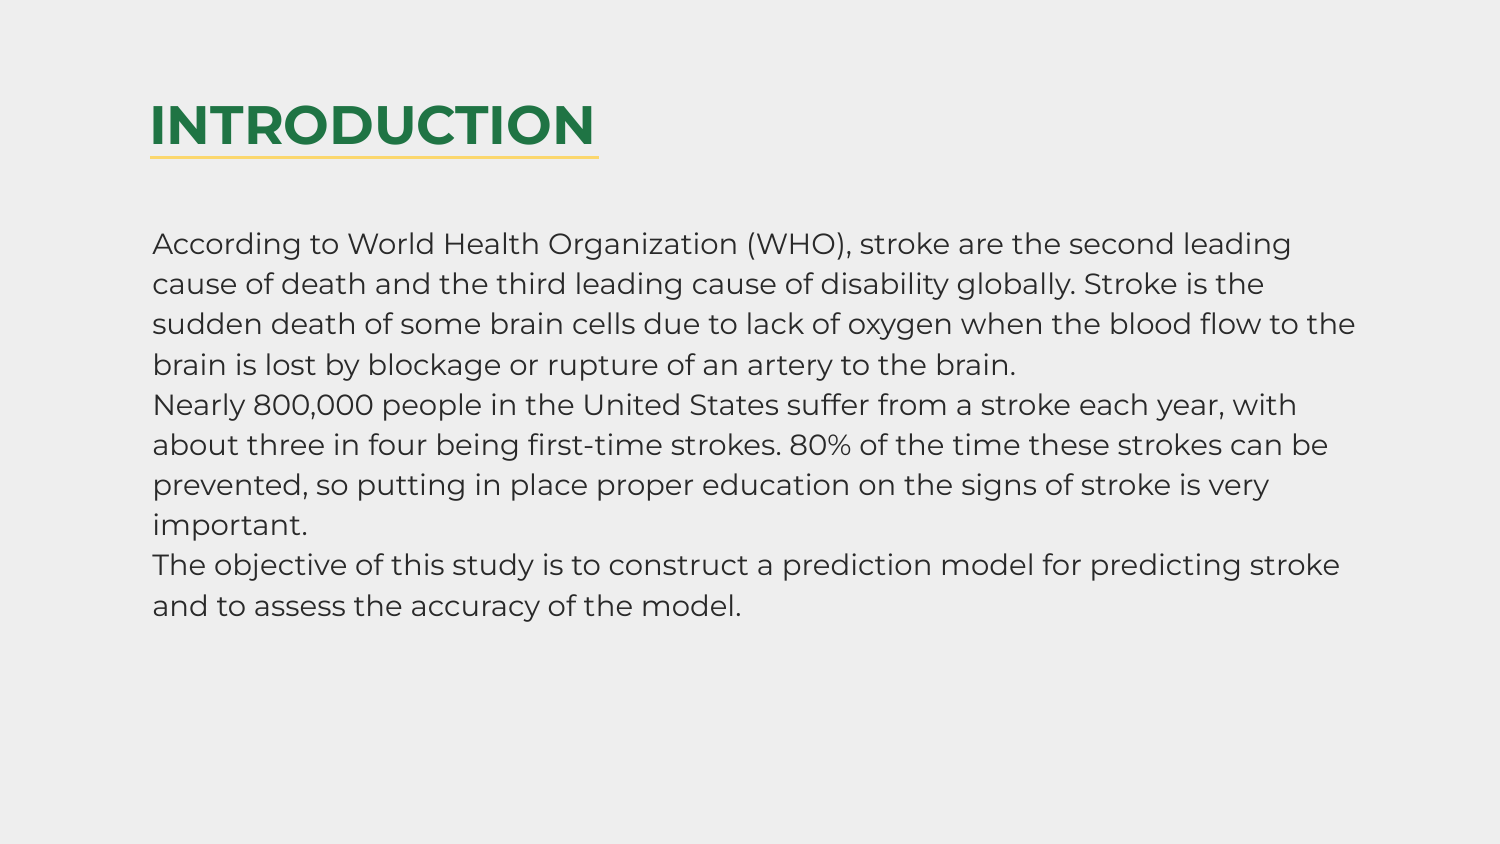

# INTRODUCTION
According to World Health Organization (WHO), stroke are the second leading cause of death and the third leading cause of disability globally. Stroke is the sudden death of some brain cells due to lack of oxygen when the blood flow to the brain is lost by blockage or rupture of an artery to the brain.
Nearly 800,000 people in the United States suffer from a stroke each year, with about three in four being first-time strokes. 80% of the time these strokes can be prevented, so putting in place proper education on the signs of stroke is very important.
The objective of this study is to construct a prediction model for predicting stroke and to assess the accuracy of the model.